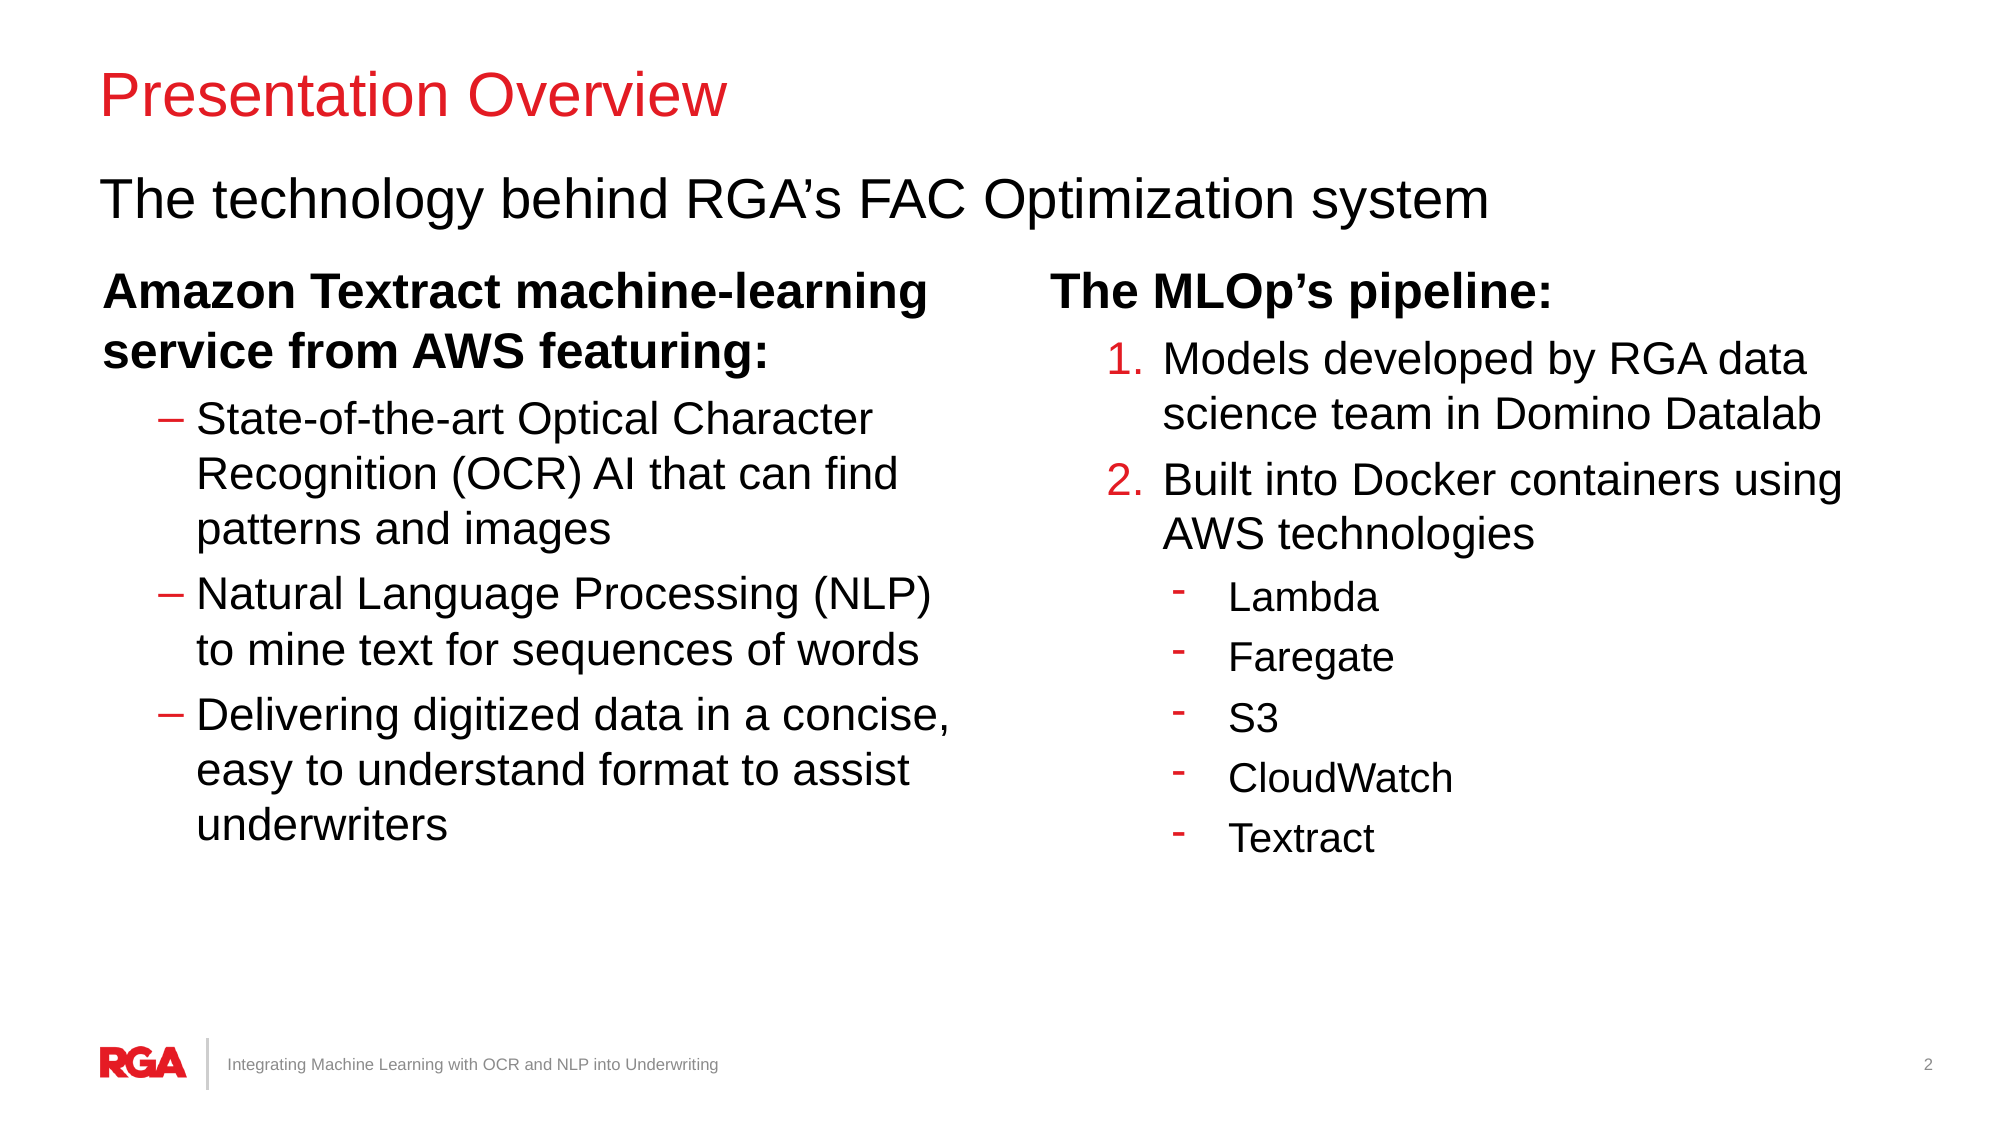

# Presentation Overview
The technology behind RGA’s FAC Optimization system
Amazon Textract machine-learning service from AWS featuring:
State-of-the-art Optical Character Recognition (OCR) AI that can find patterns and images
Natural Language Processing (NLP) to mine text for sequences of words
Delivering digitized data in a concise, easy to understand format to assist underwriters

The MLOp’s pipeline:
Models developed by RGA data science team in Domino Datalab
Built into Docker containers using AWS technologies
Lambda
Faregate
S3
CloudWatch
Textract

Integrating Machine Learning with OCR and NLP into Underwriting
2